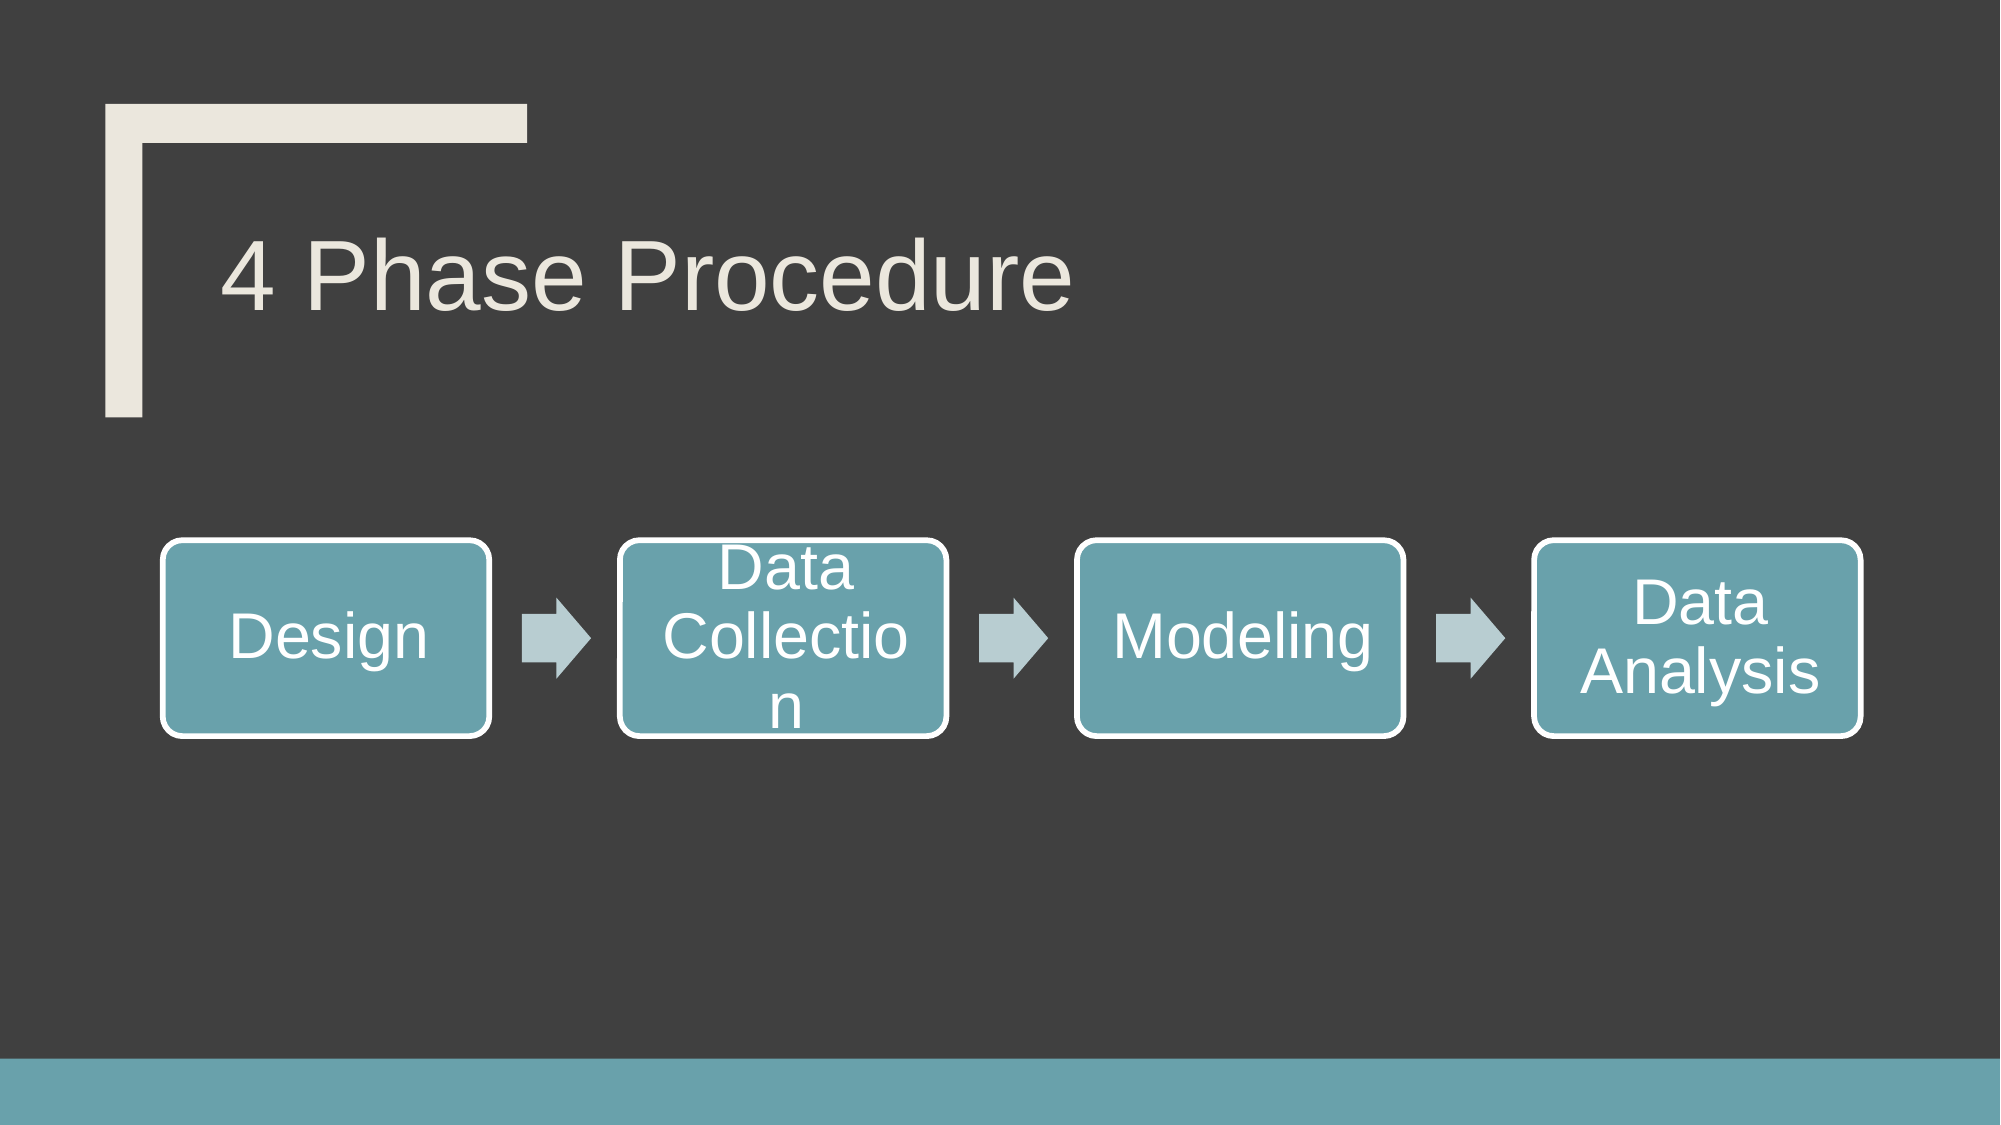

# 4 Phase Procedure
Design

Data Collection

Modeling

Data Analysis

10